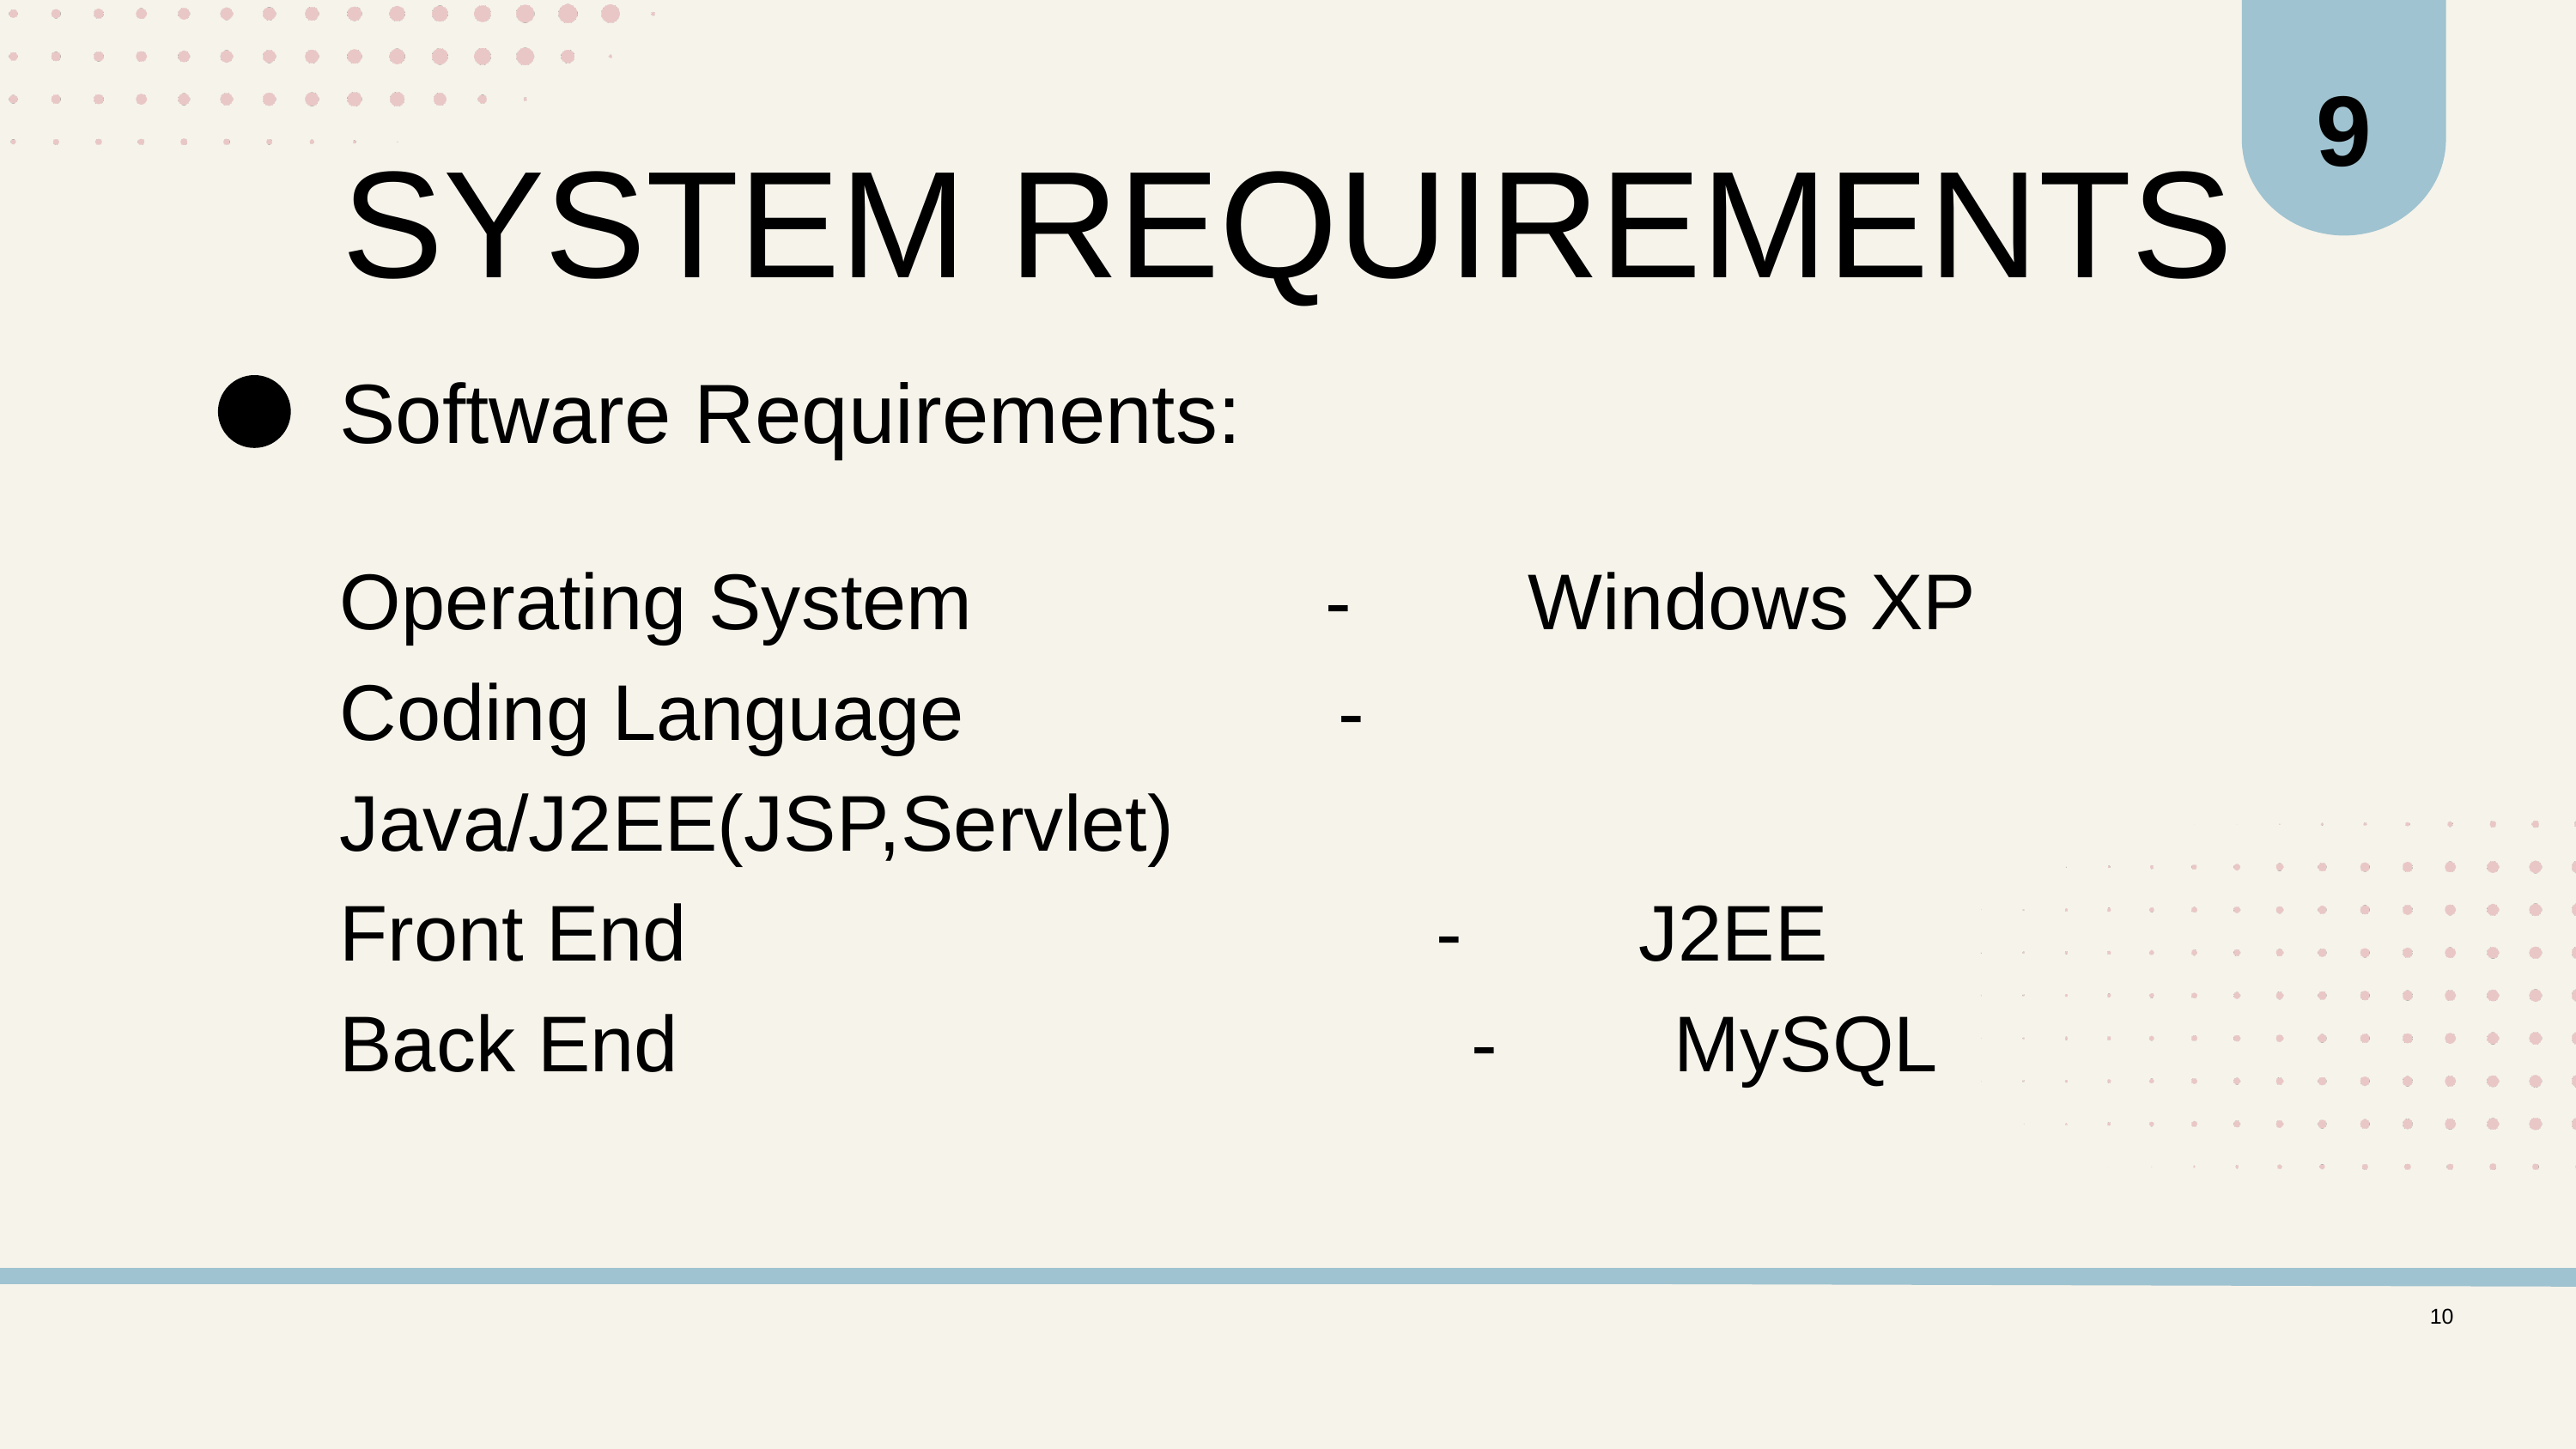

9

SYSTEM REQUIREMENTS
Software Requirements:

Operating System                -        Windows XP
Coding Language                 -        Java/J2EE(JSP,Servlet)
Front End                                  -        J2EE
Back End                                    -        MySQL

10